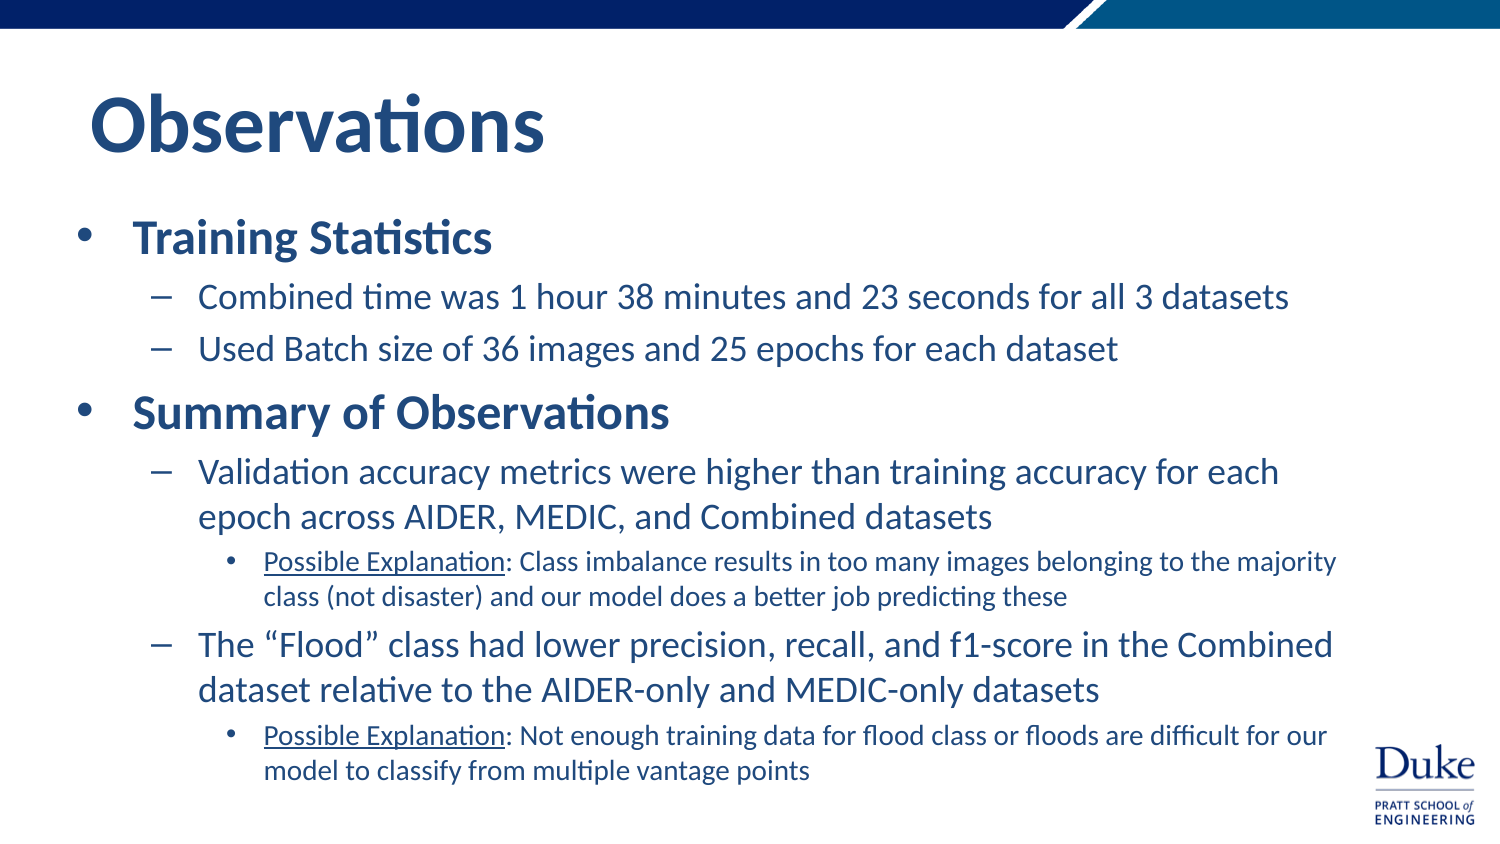

# Observations
Training Statistics
Combined time was 1 hour 38 minutes and 23 seconds for all 3 datasets
Used Batch size of 36 images and 25 epochs for each dataset
Summary of Observations
Validation accuracy metrics were higher than training accuracy for each epoch across AIDER, MEDIC, and Combined datasets
Possible Explanation: Class imbalance results in too many images belonging to the majority class (not disaster) and our model does a better job predicting these
The “Flood” class had lower precision, recall, and f1-score in the Combined dataset relative to the AIDER-only and MEDIC-only datasets
Possible Explanation: Not enough training data for flood class or floods are difficult for our model to classify from multiple vantage points